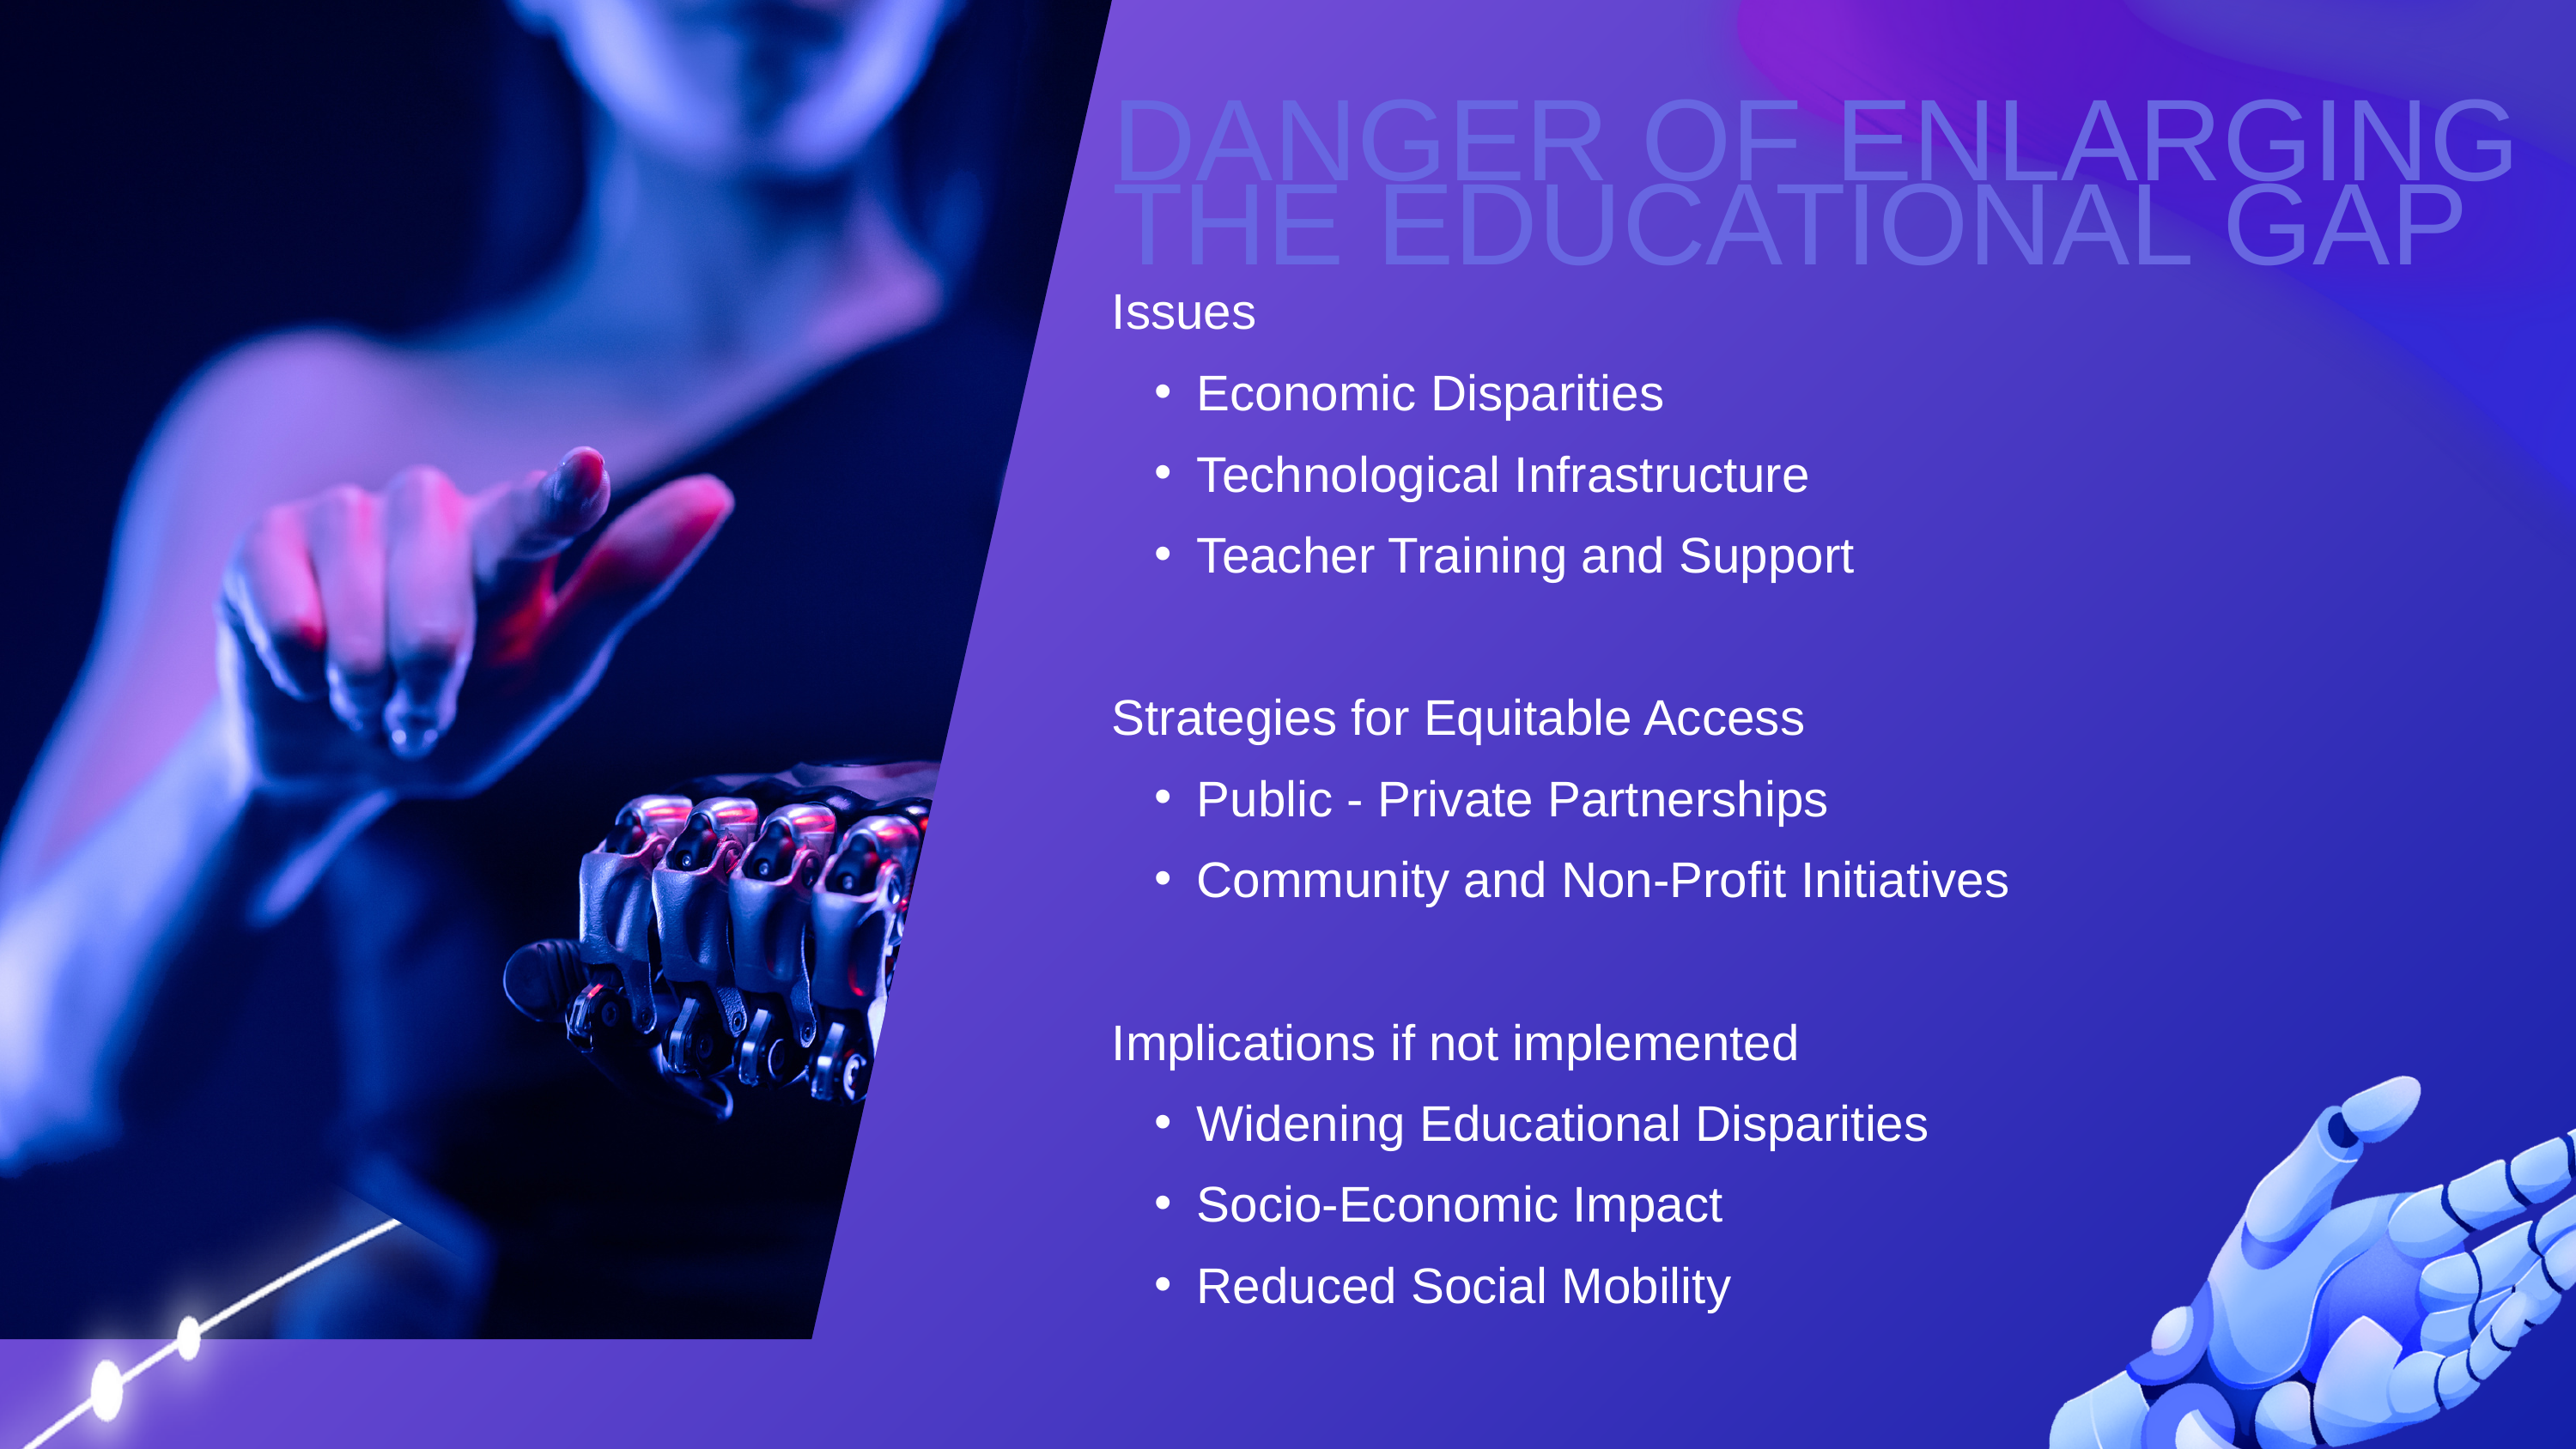

DANGER OF ENLARGING THE EDUCATIONAL GAP
Issues
Economic Disparities
Technological Infrastructure
Teacher Training and Support

Strategies for Equitable Access
Public - Private Partnerships
Community and Non-Profit Initiatives

Implications if not implemented
Widening Educational Disparities
Socio-Economic Impact
Reduced Social Mobility